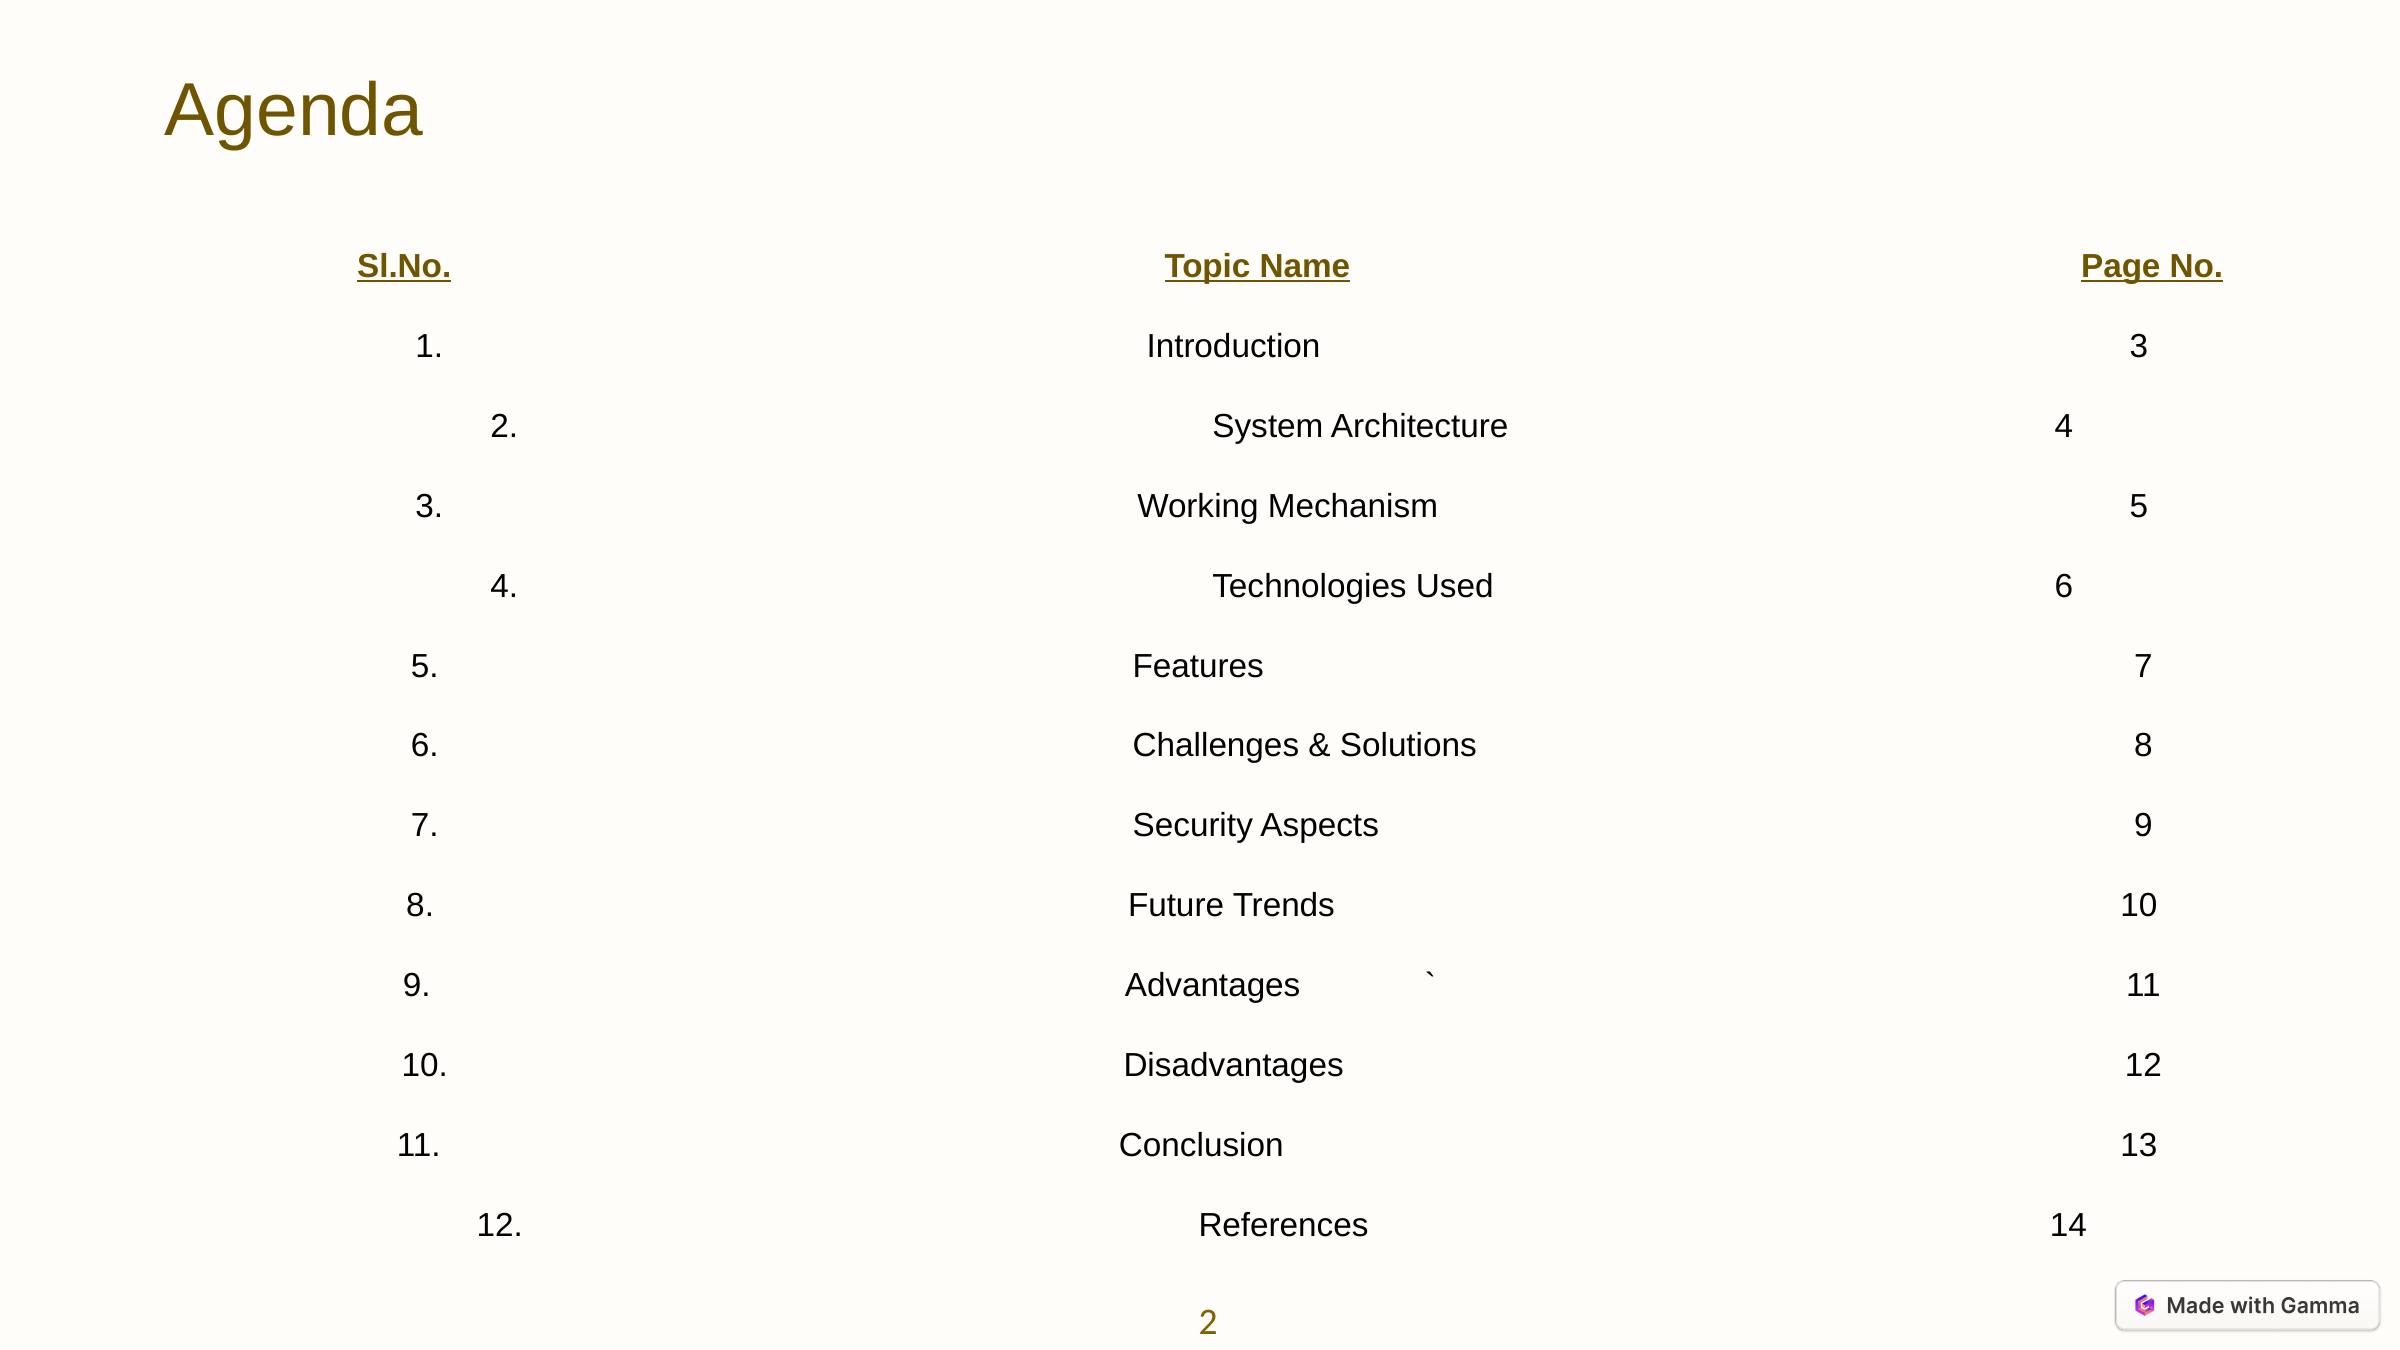

Sl.No.	   				        Topic Name                                                                               Page No.

      				 Introduction					          3

    				System Architecture				          4

    				Working Mechanism				          5

     				Technologies Used				          6

      				Features						           7

      				Challenges & Solutions				           8

      				Security Aspects					           9

    				Future Trends					          10

      				Advantages	`				           11

      				Disadvantages					           12

      				Conclusion					           13

      				References             				           14
Agenda
2